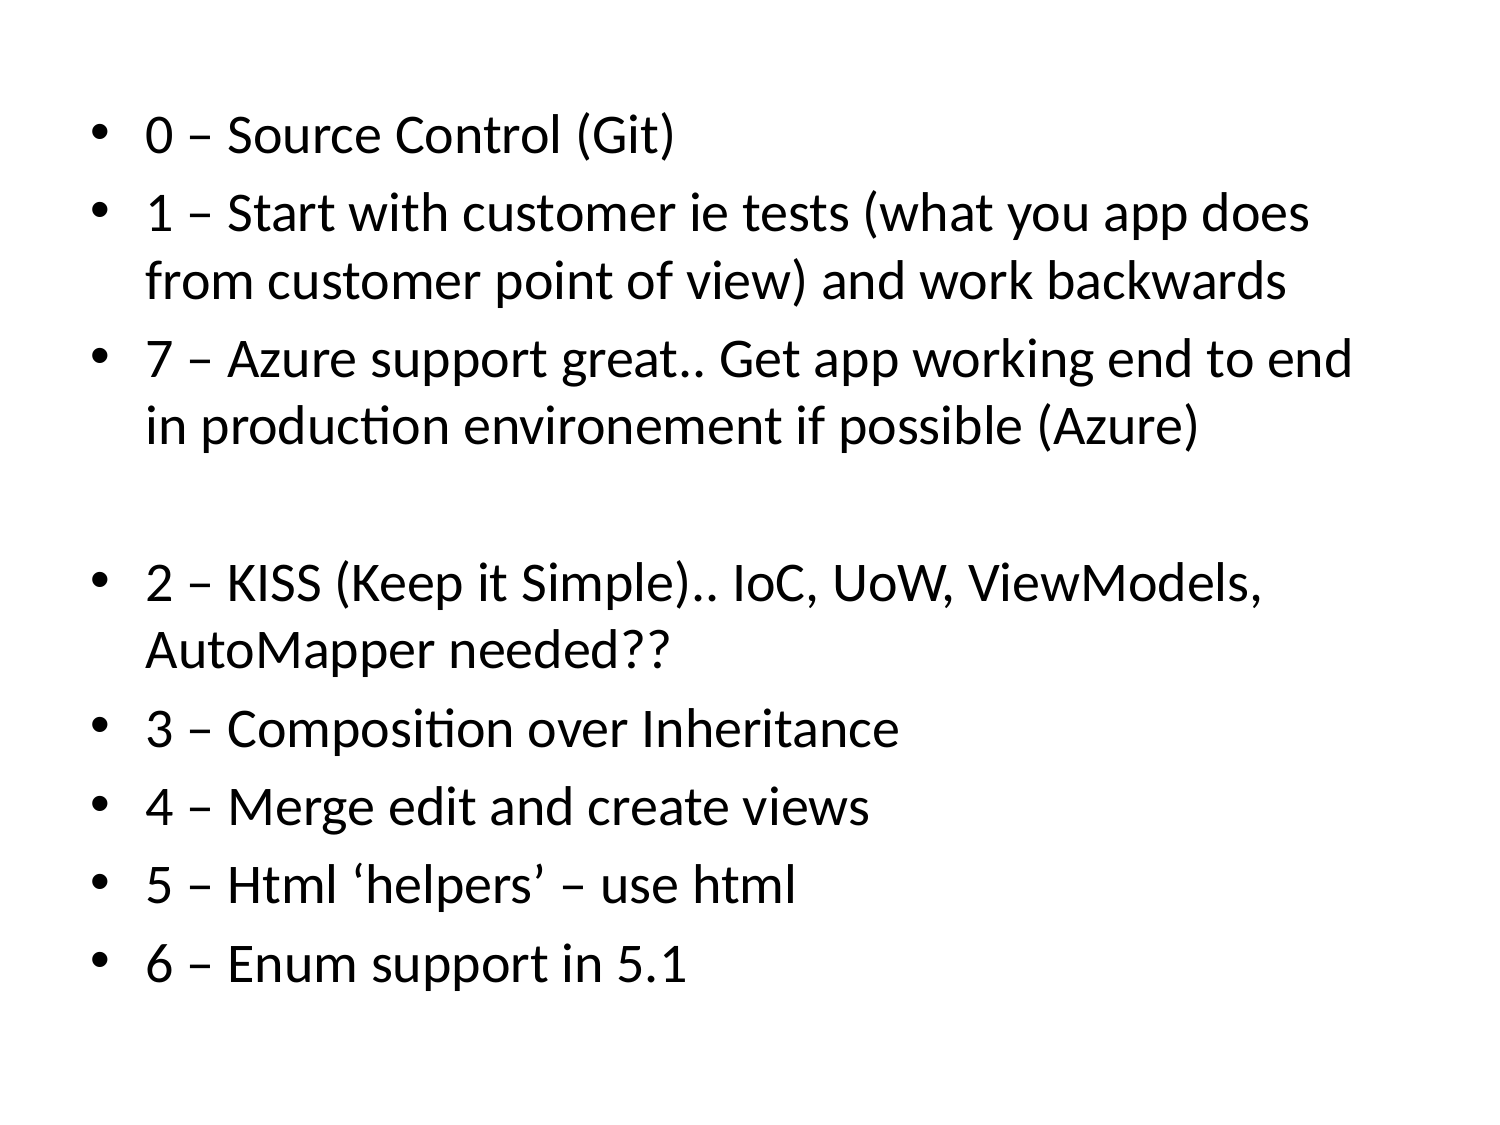

0 – Source Control (Git)
1 – Start with customer ie tests (what you app does from customer point of view) and work backwards
7 – Azure support great.. Get app working end to end in production environement if possible (Azure)

2 – KISS (Keep it Simple).. IoC, UoW, ViewModels, AutoMapper needed??
3 – Composition over Inheritance
4 – Merge edit and create views
5 – Html ‘helpers’ – use html
6 – Enum support in 5.1